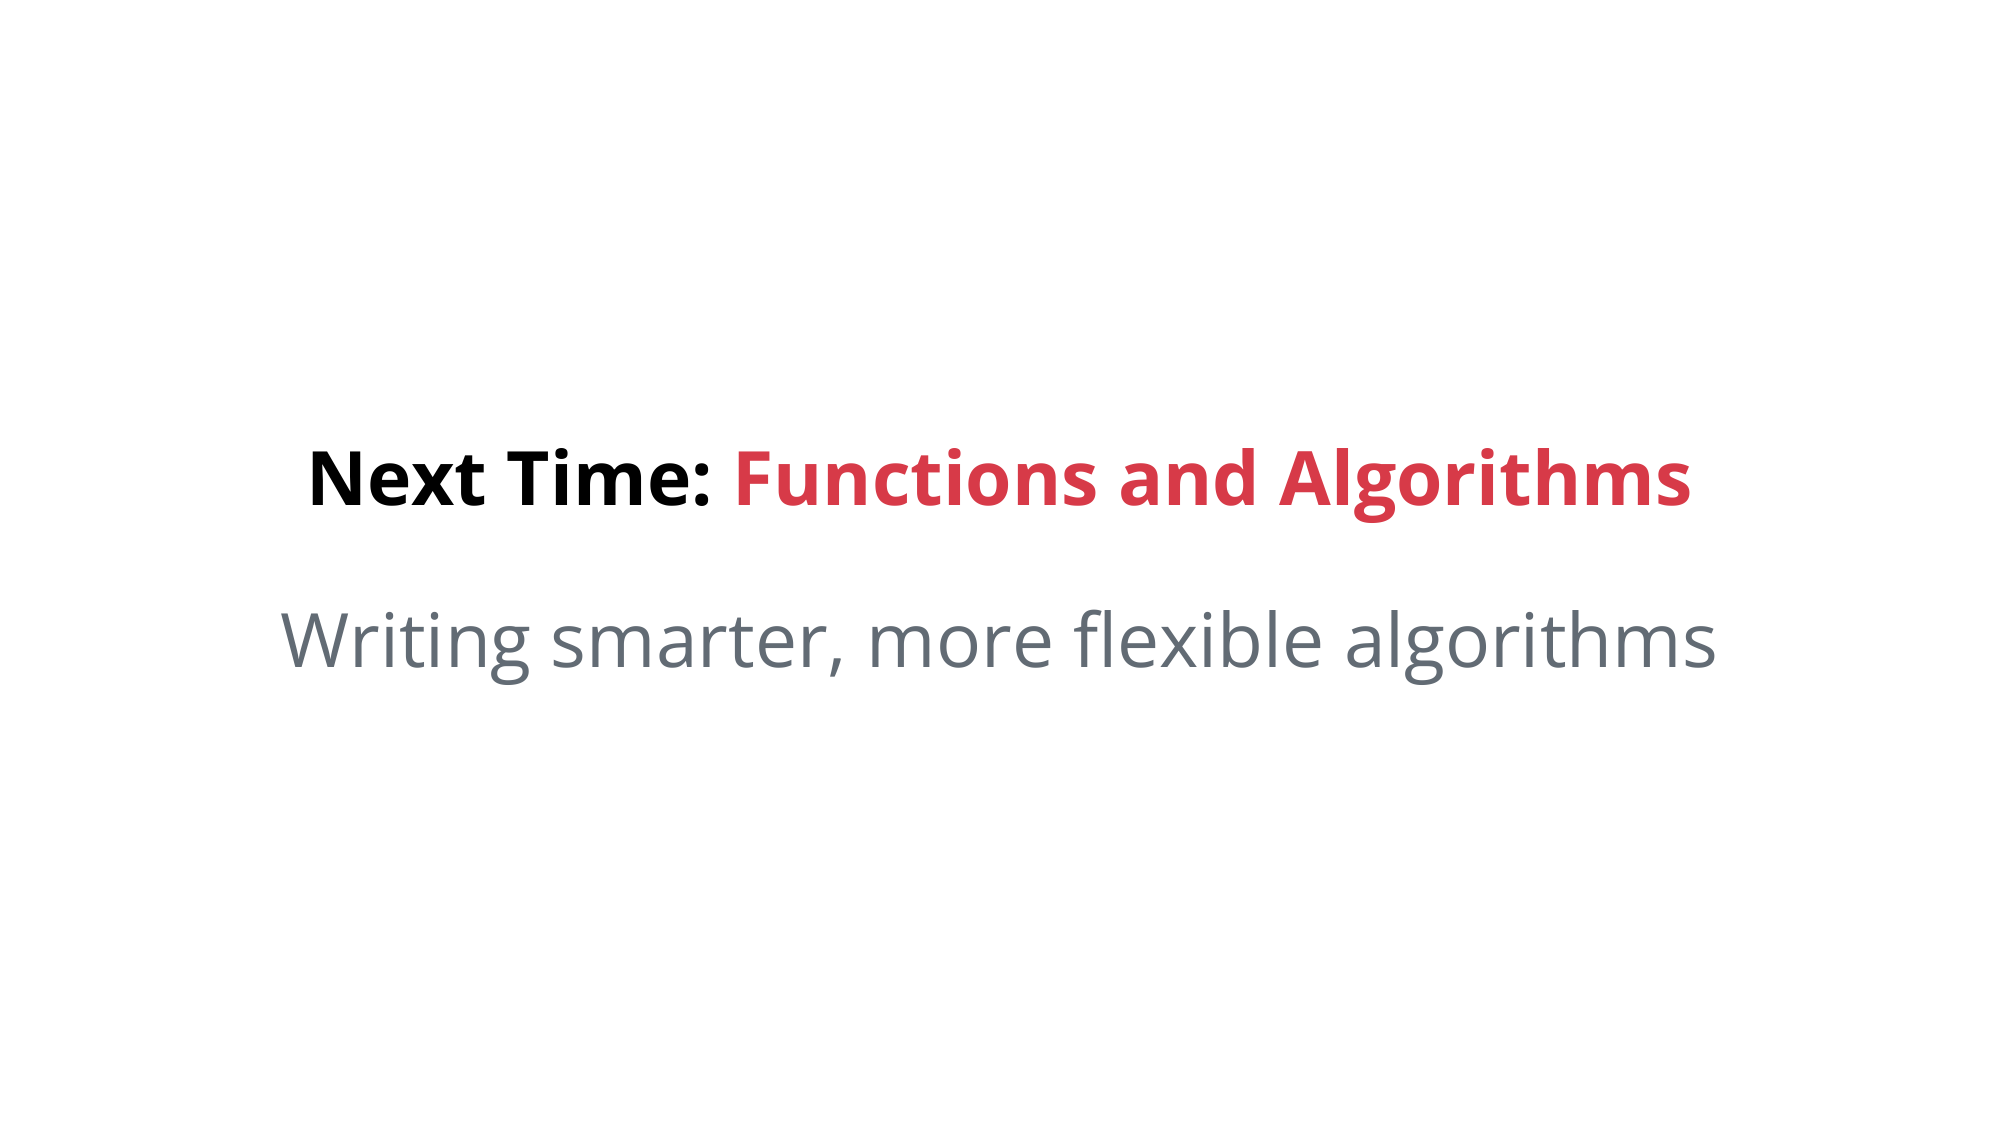

# Next Time: Functions and Algorithms Writing smarter, more flexible algorithms